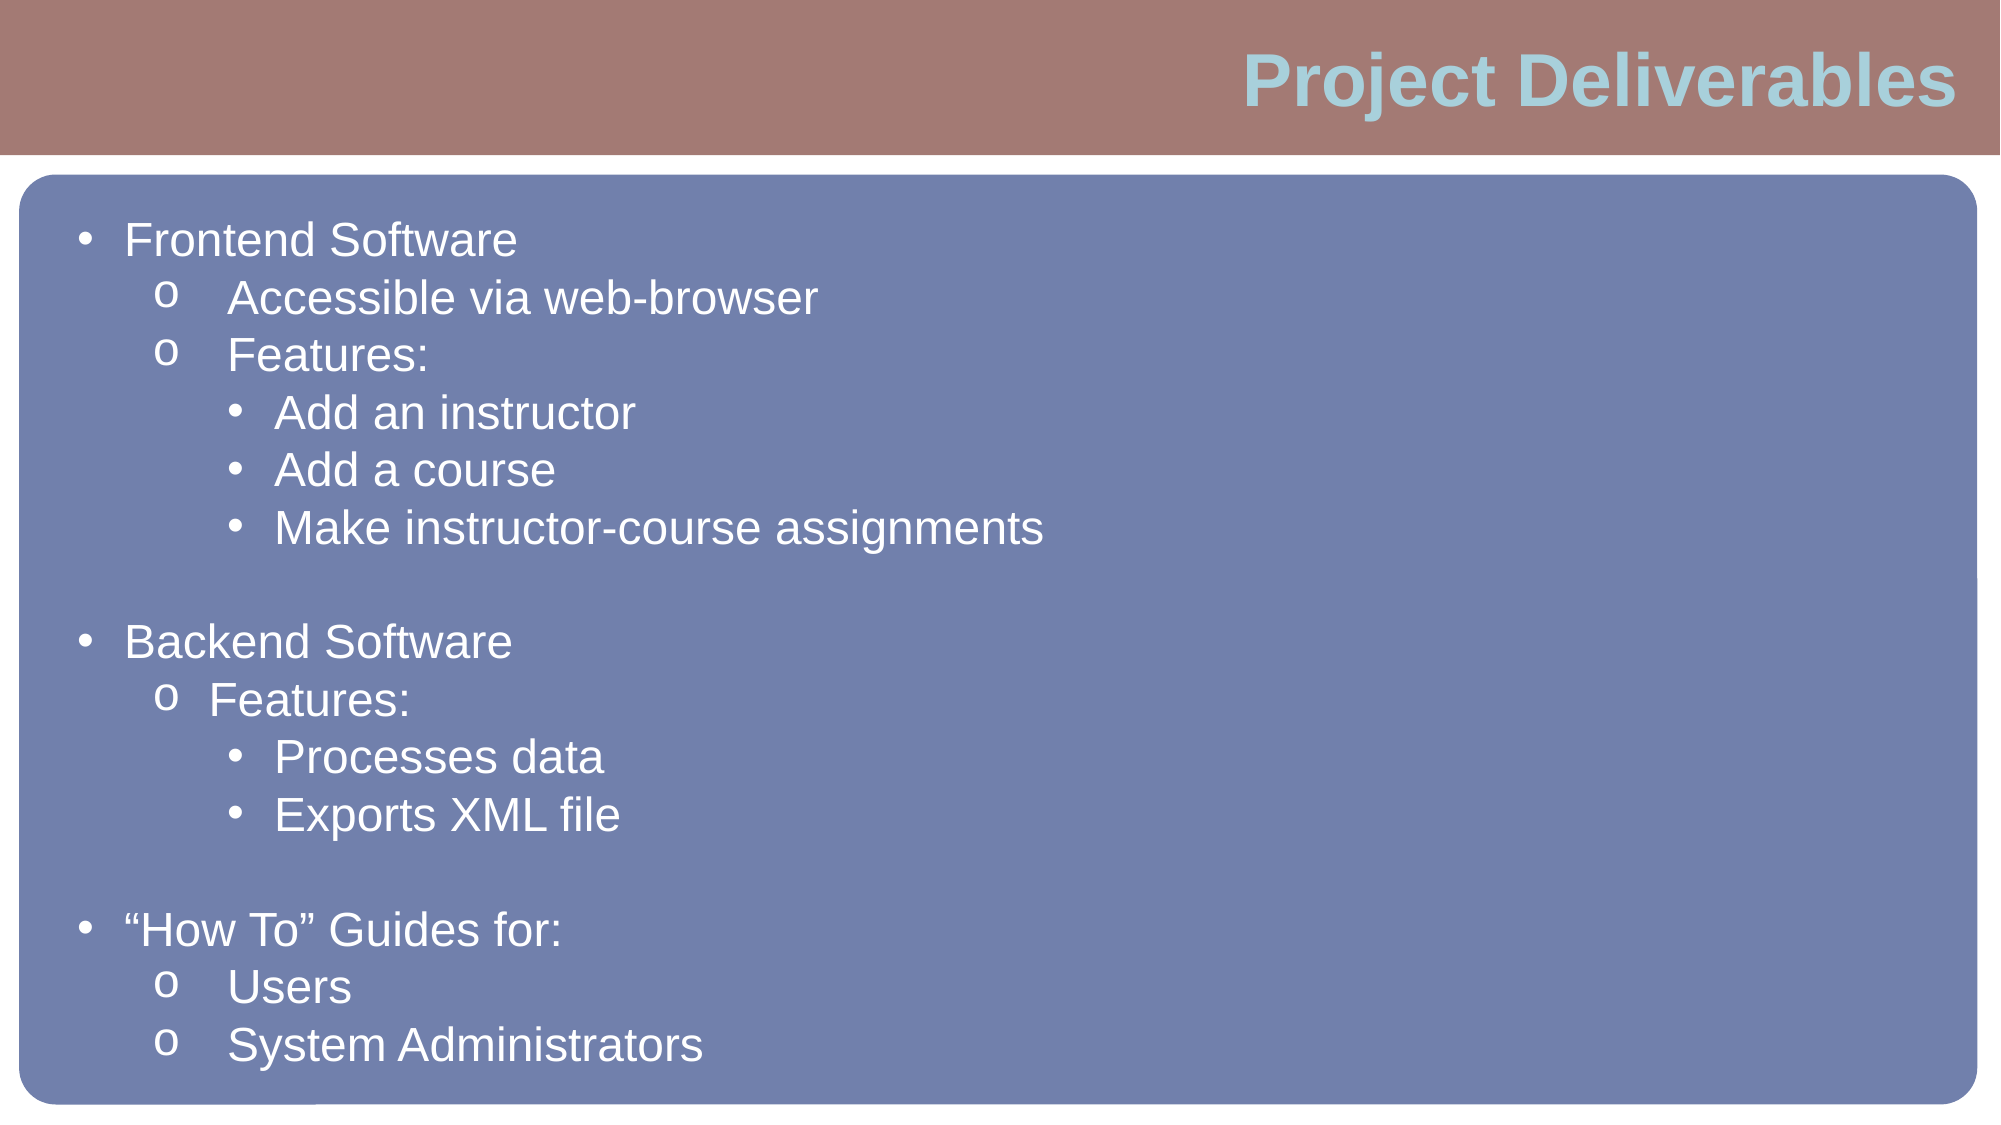

Project Deliverables

Frontend Software
Accessible via web-browser
Features:
Add an instructor
Add a course
Make instructor-course assignments

Backend Software
Features:
Processes data
Exports XML file

“How To” Guides for:
Users
System Administrators